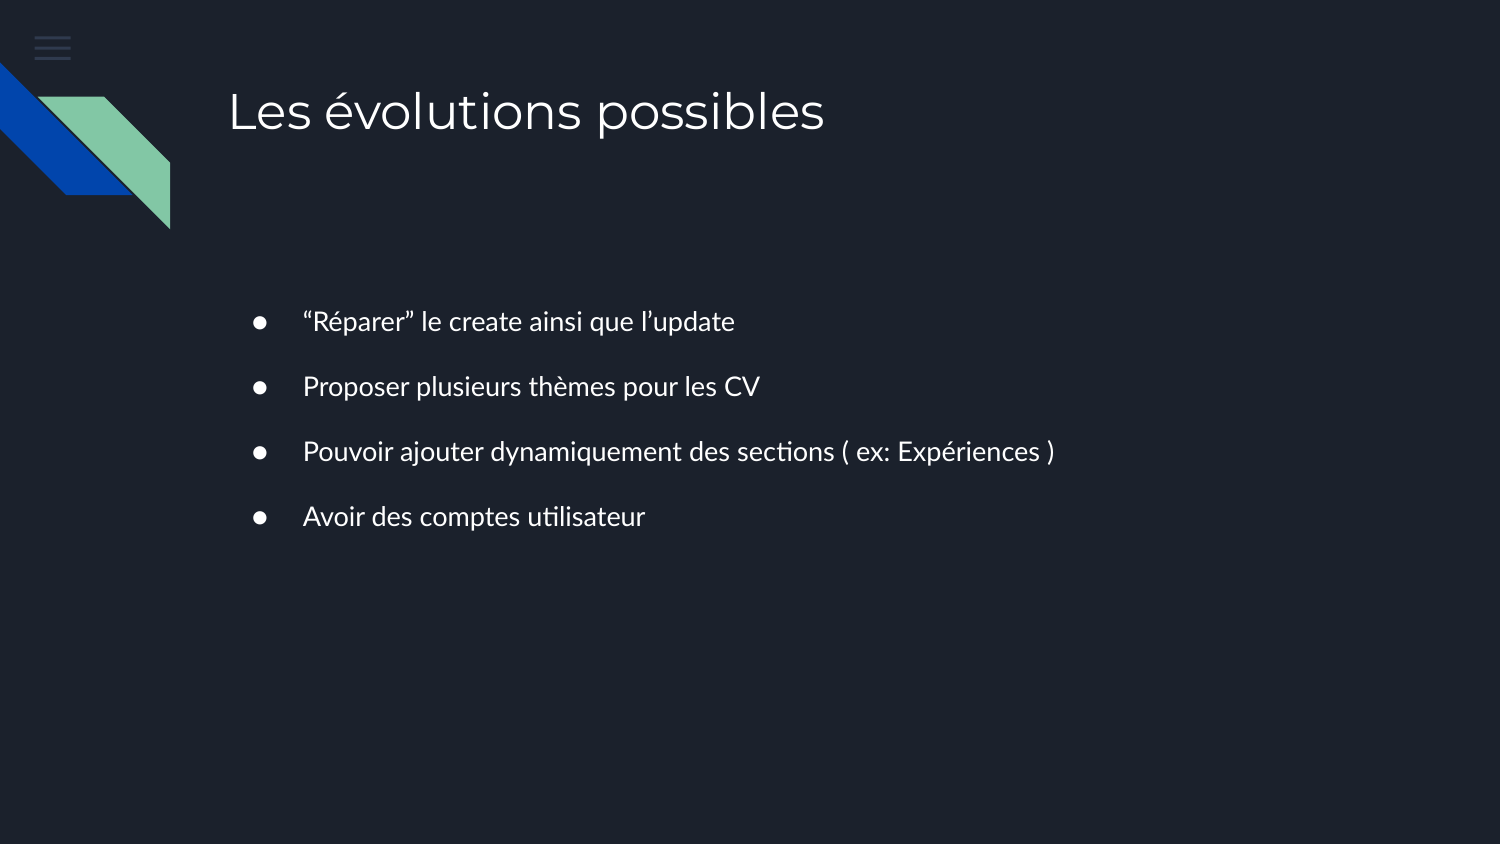

# Les évolutions possibles
“Réparer” le create ainsi que l’update
Proposer plusieurs thèmes pour les CV
Pouvoir ajouter dynamiquement des sections ( ex: Expériences )
Avoir des comptes utilisateur